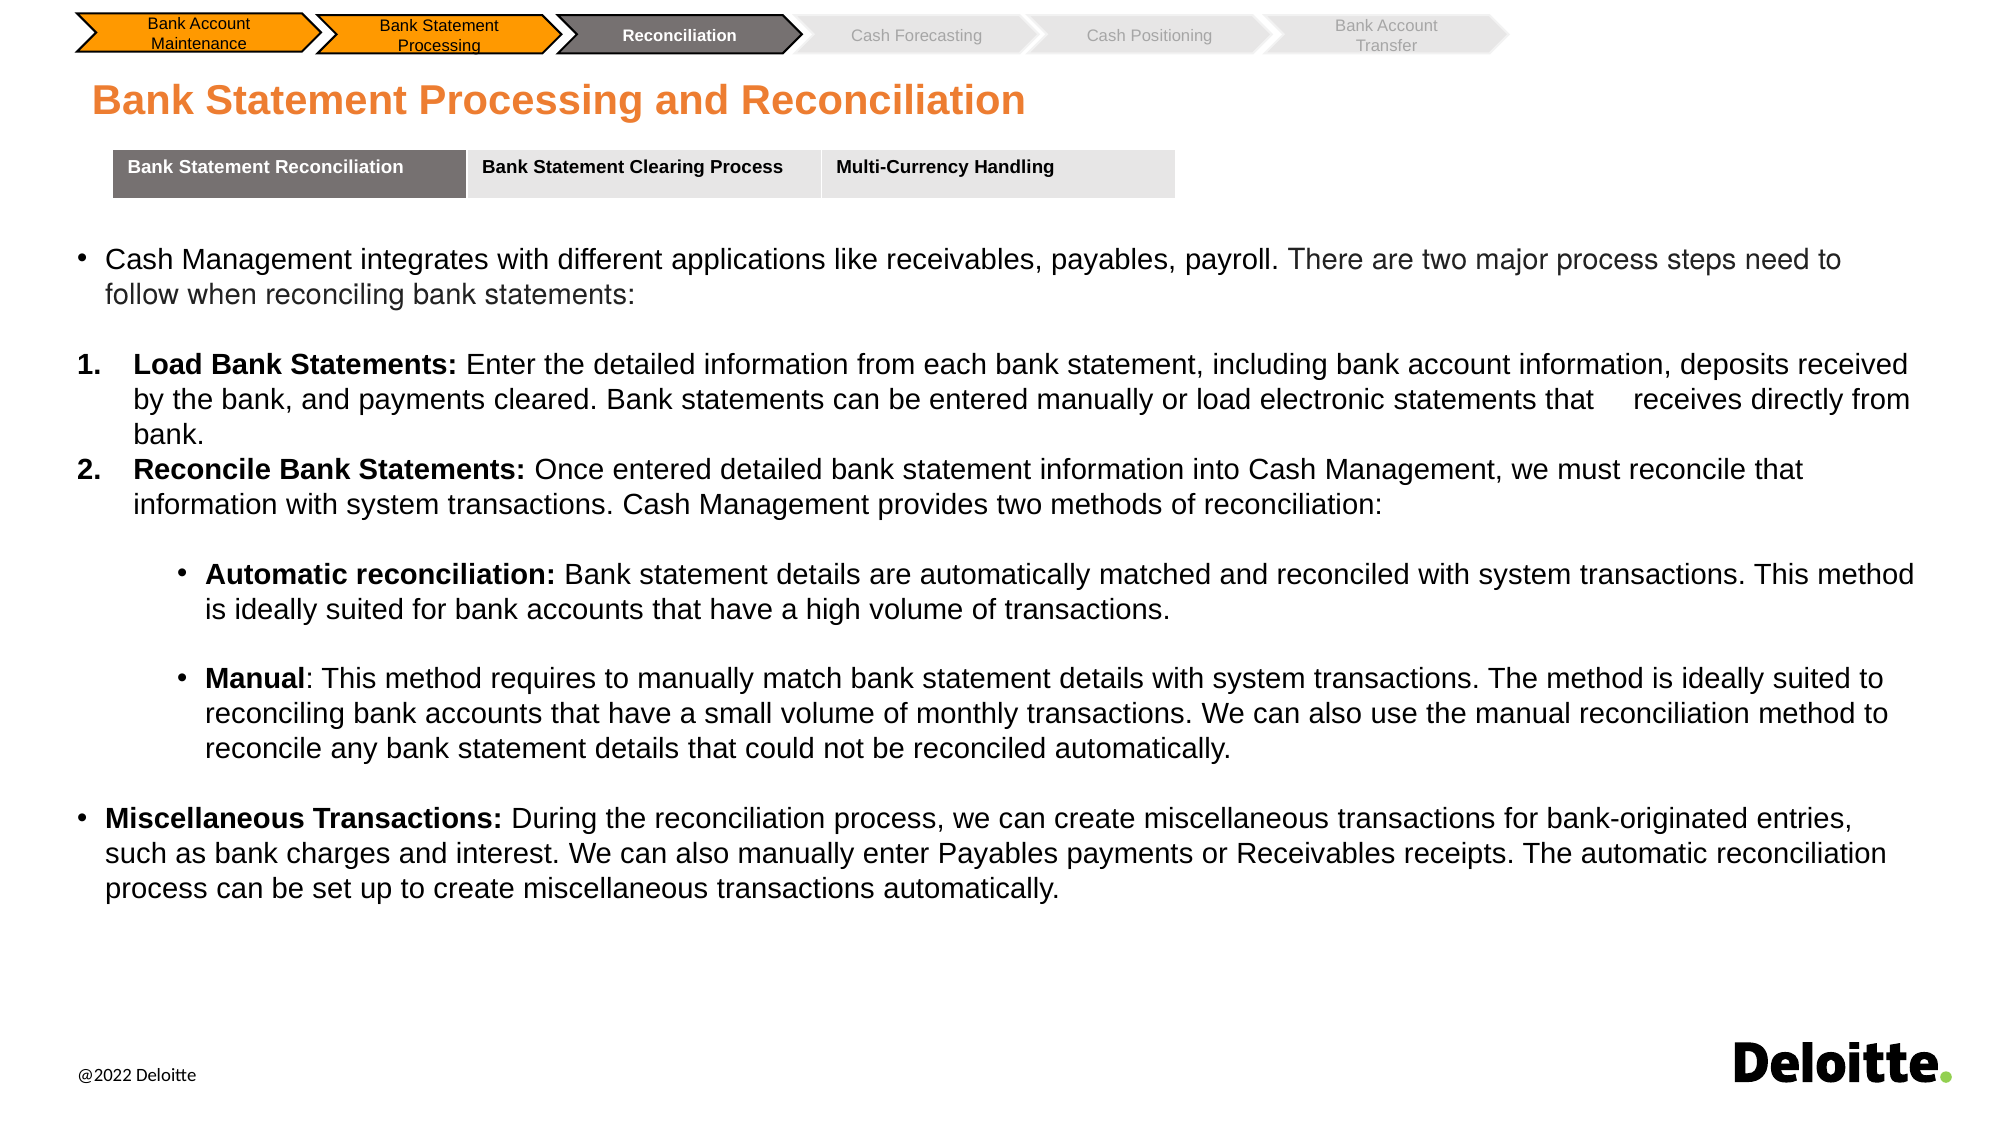

Bank Account Maintenance
Bank Statement Processing
Reconciliation
Cash Forecasting
Cash Positioning
Bank Account Transfer
Bank Statement Processing and Reconciliation
| Bank Statement Reconciliation | Bank Statement Clearing Process | Multi-Currency Handling |
| --- | --- | --- |
Cash Management integrates with different applications like receivables, payables, payroll. There are two major process steps need to follow when reconciling bank statements:

Load Bank Statements: Enter the detailed information from each bank statement, including bank account information, deposits received by the bank, and payments cleared. Bank statements can be entered manually or load electronic statements that 	receives directly from bank.
Reconcile Bank Statements: Once entered detailed bank statement information into Cash Management, we must reconcile that information with system transactions. Cash Management provides two methods of reconciliation:

Automatic reconciliation: Bank statement details are automatically matched and reconciled with system transactions. This method is ideally suited for bank accounts that have a high volume of transactions.

Manual: This method requires to manually match bank statement details with system transactions. The method is ideally suited to reconciling bank accounts that have a small volume of monthly transactions. We can also use the manual reconciliation method to reconcile any bank statement details that could not be reconciled automatically.

Miscellaneous Transactions: During the reconciliation process, we can create miscellaneous transactions for bank-originated entries, such as bank charges and interest. We can also manually enter Payables payments or Receivables receipts. The automatic reconciliation process can be set up to create miscellaneous transactions automatically.